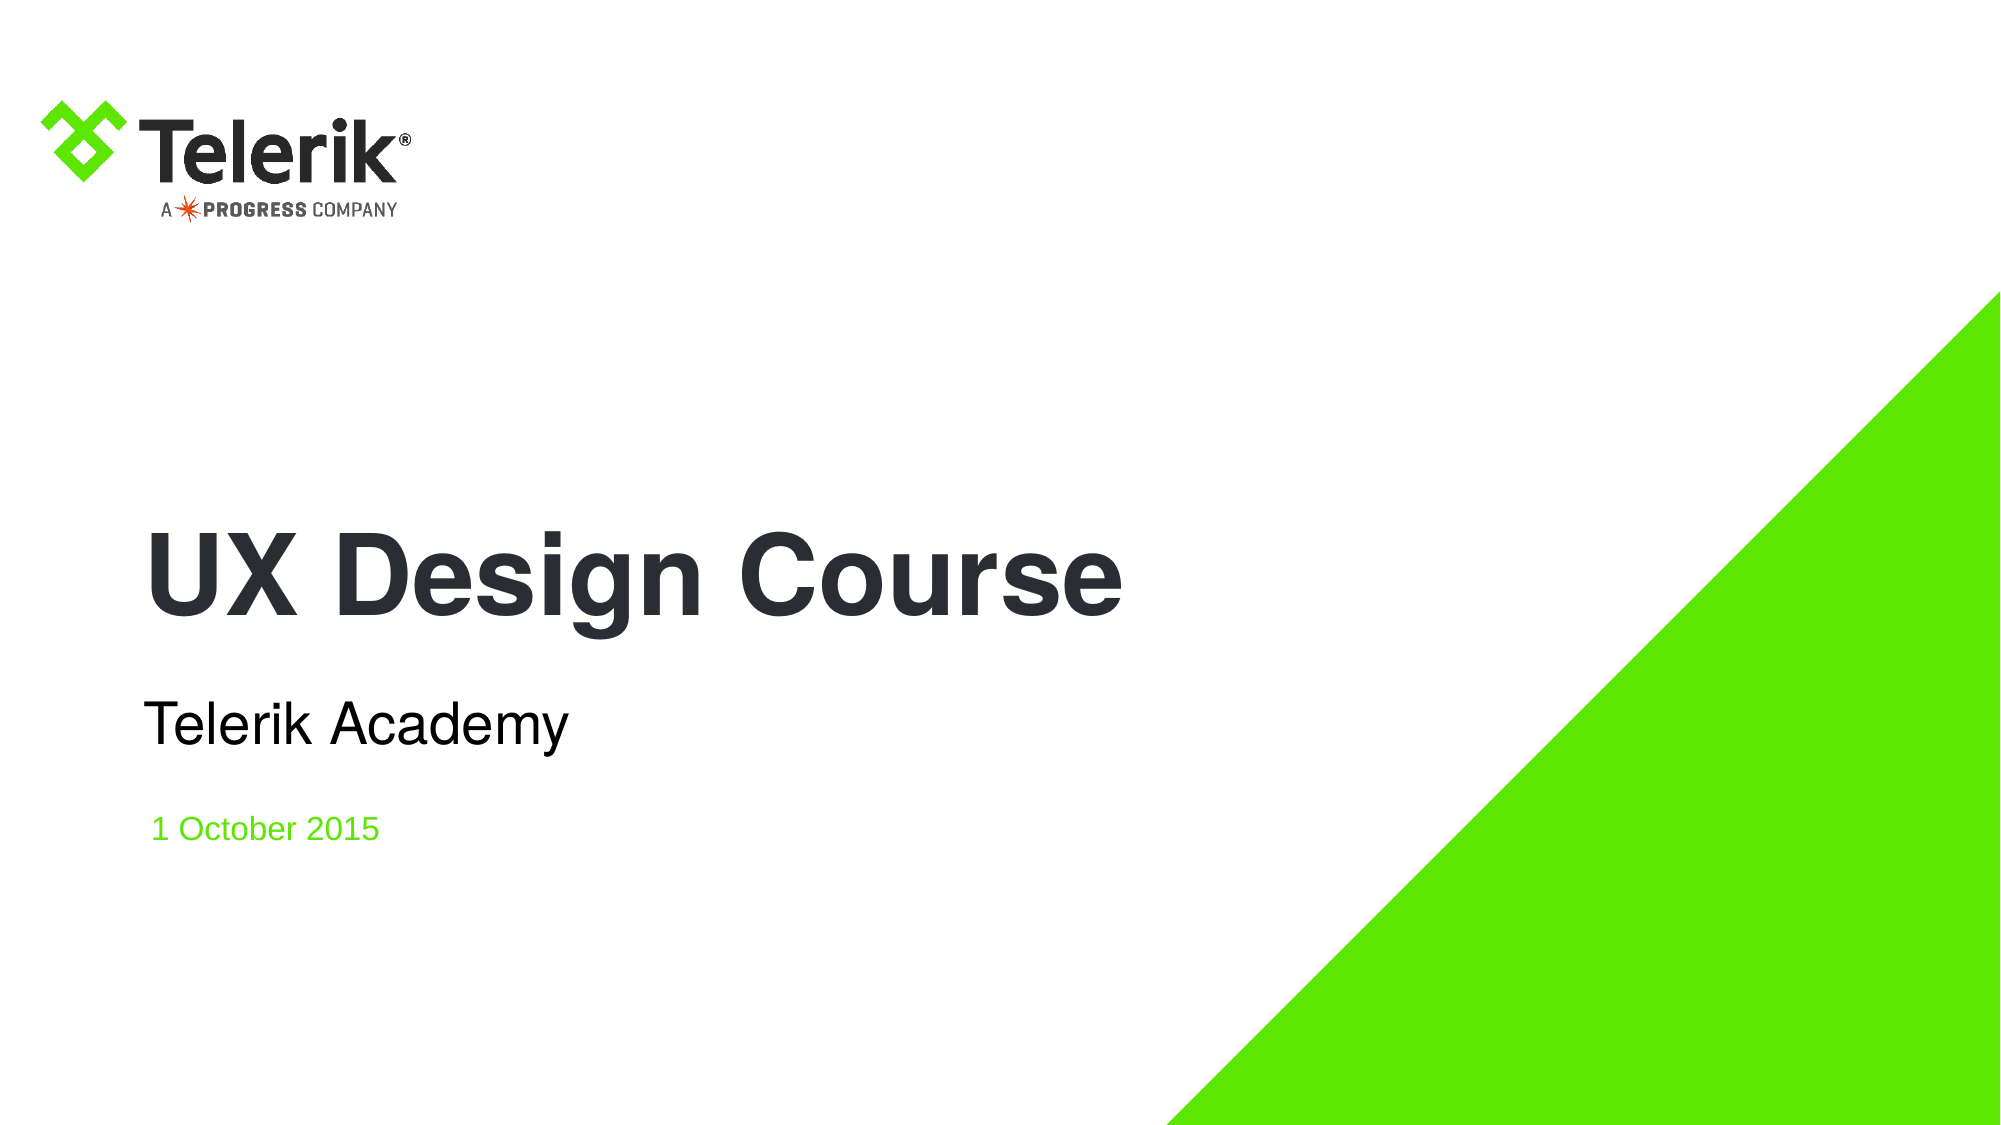

# UX Design Course
Telerik Academy
1 October 2015